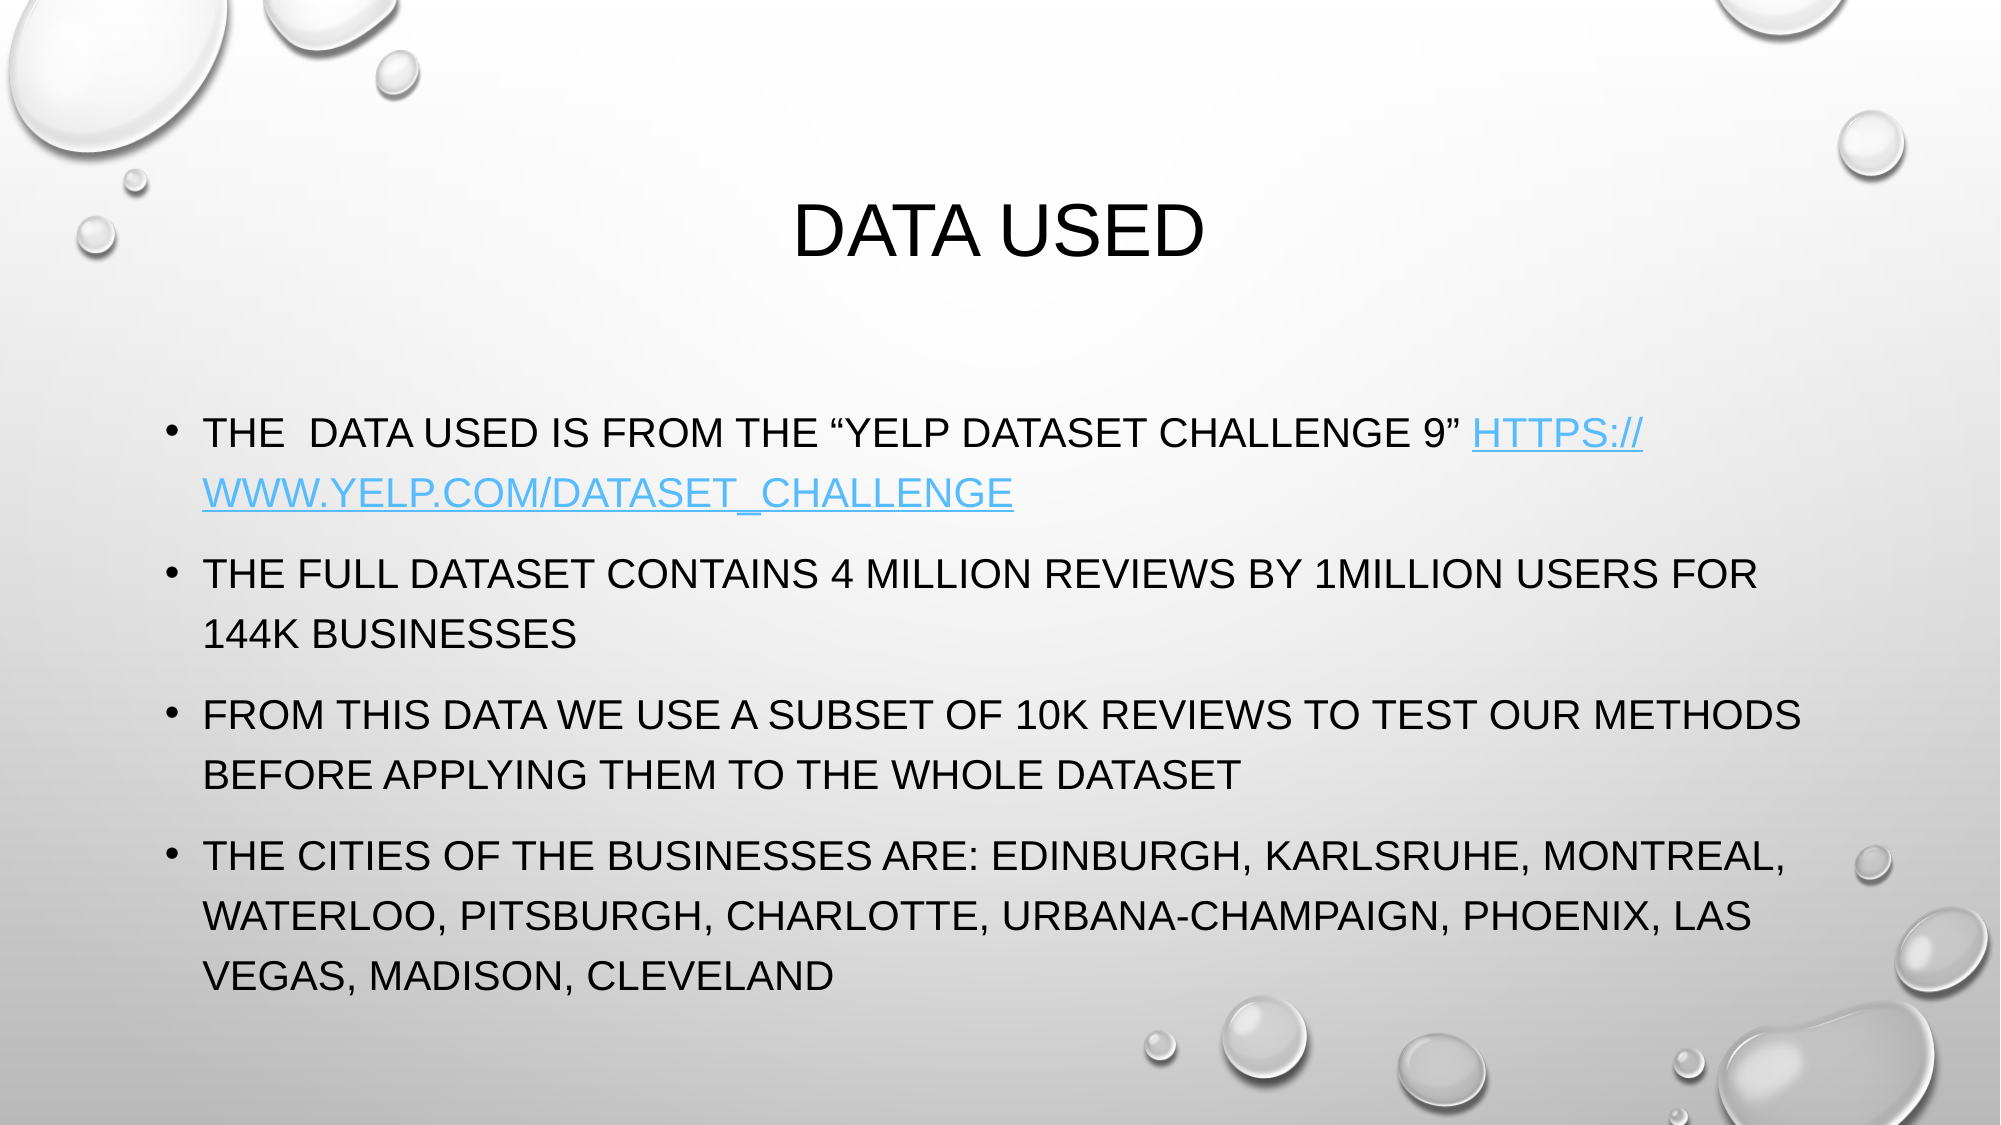

# Data used
The  data used is from the “yelp Dataset challenge 9” https://www.yelp.com/dataset_challenge
The full dataset contains 4 million reviews by 1million users for 144k businesses
From this data we use a subset of 10k reviews to test our methods before applying them to the whole dataset
The cities of the businesses are: edinburgh, karlsruhe, montreal, waterloo, pitsburgh, charlotte, urbana-champaign, phoenix, las vegas, madison, cleveland